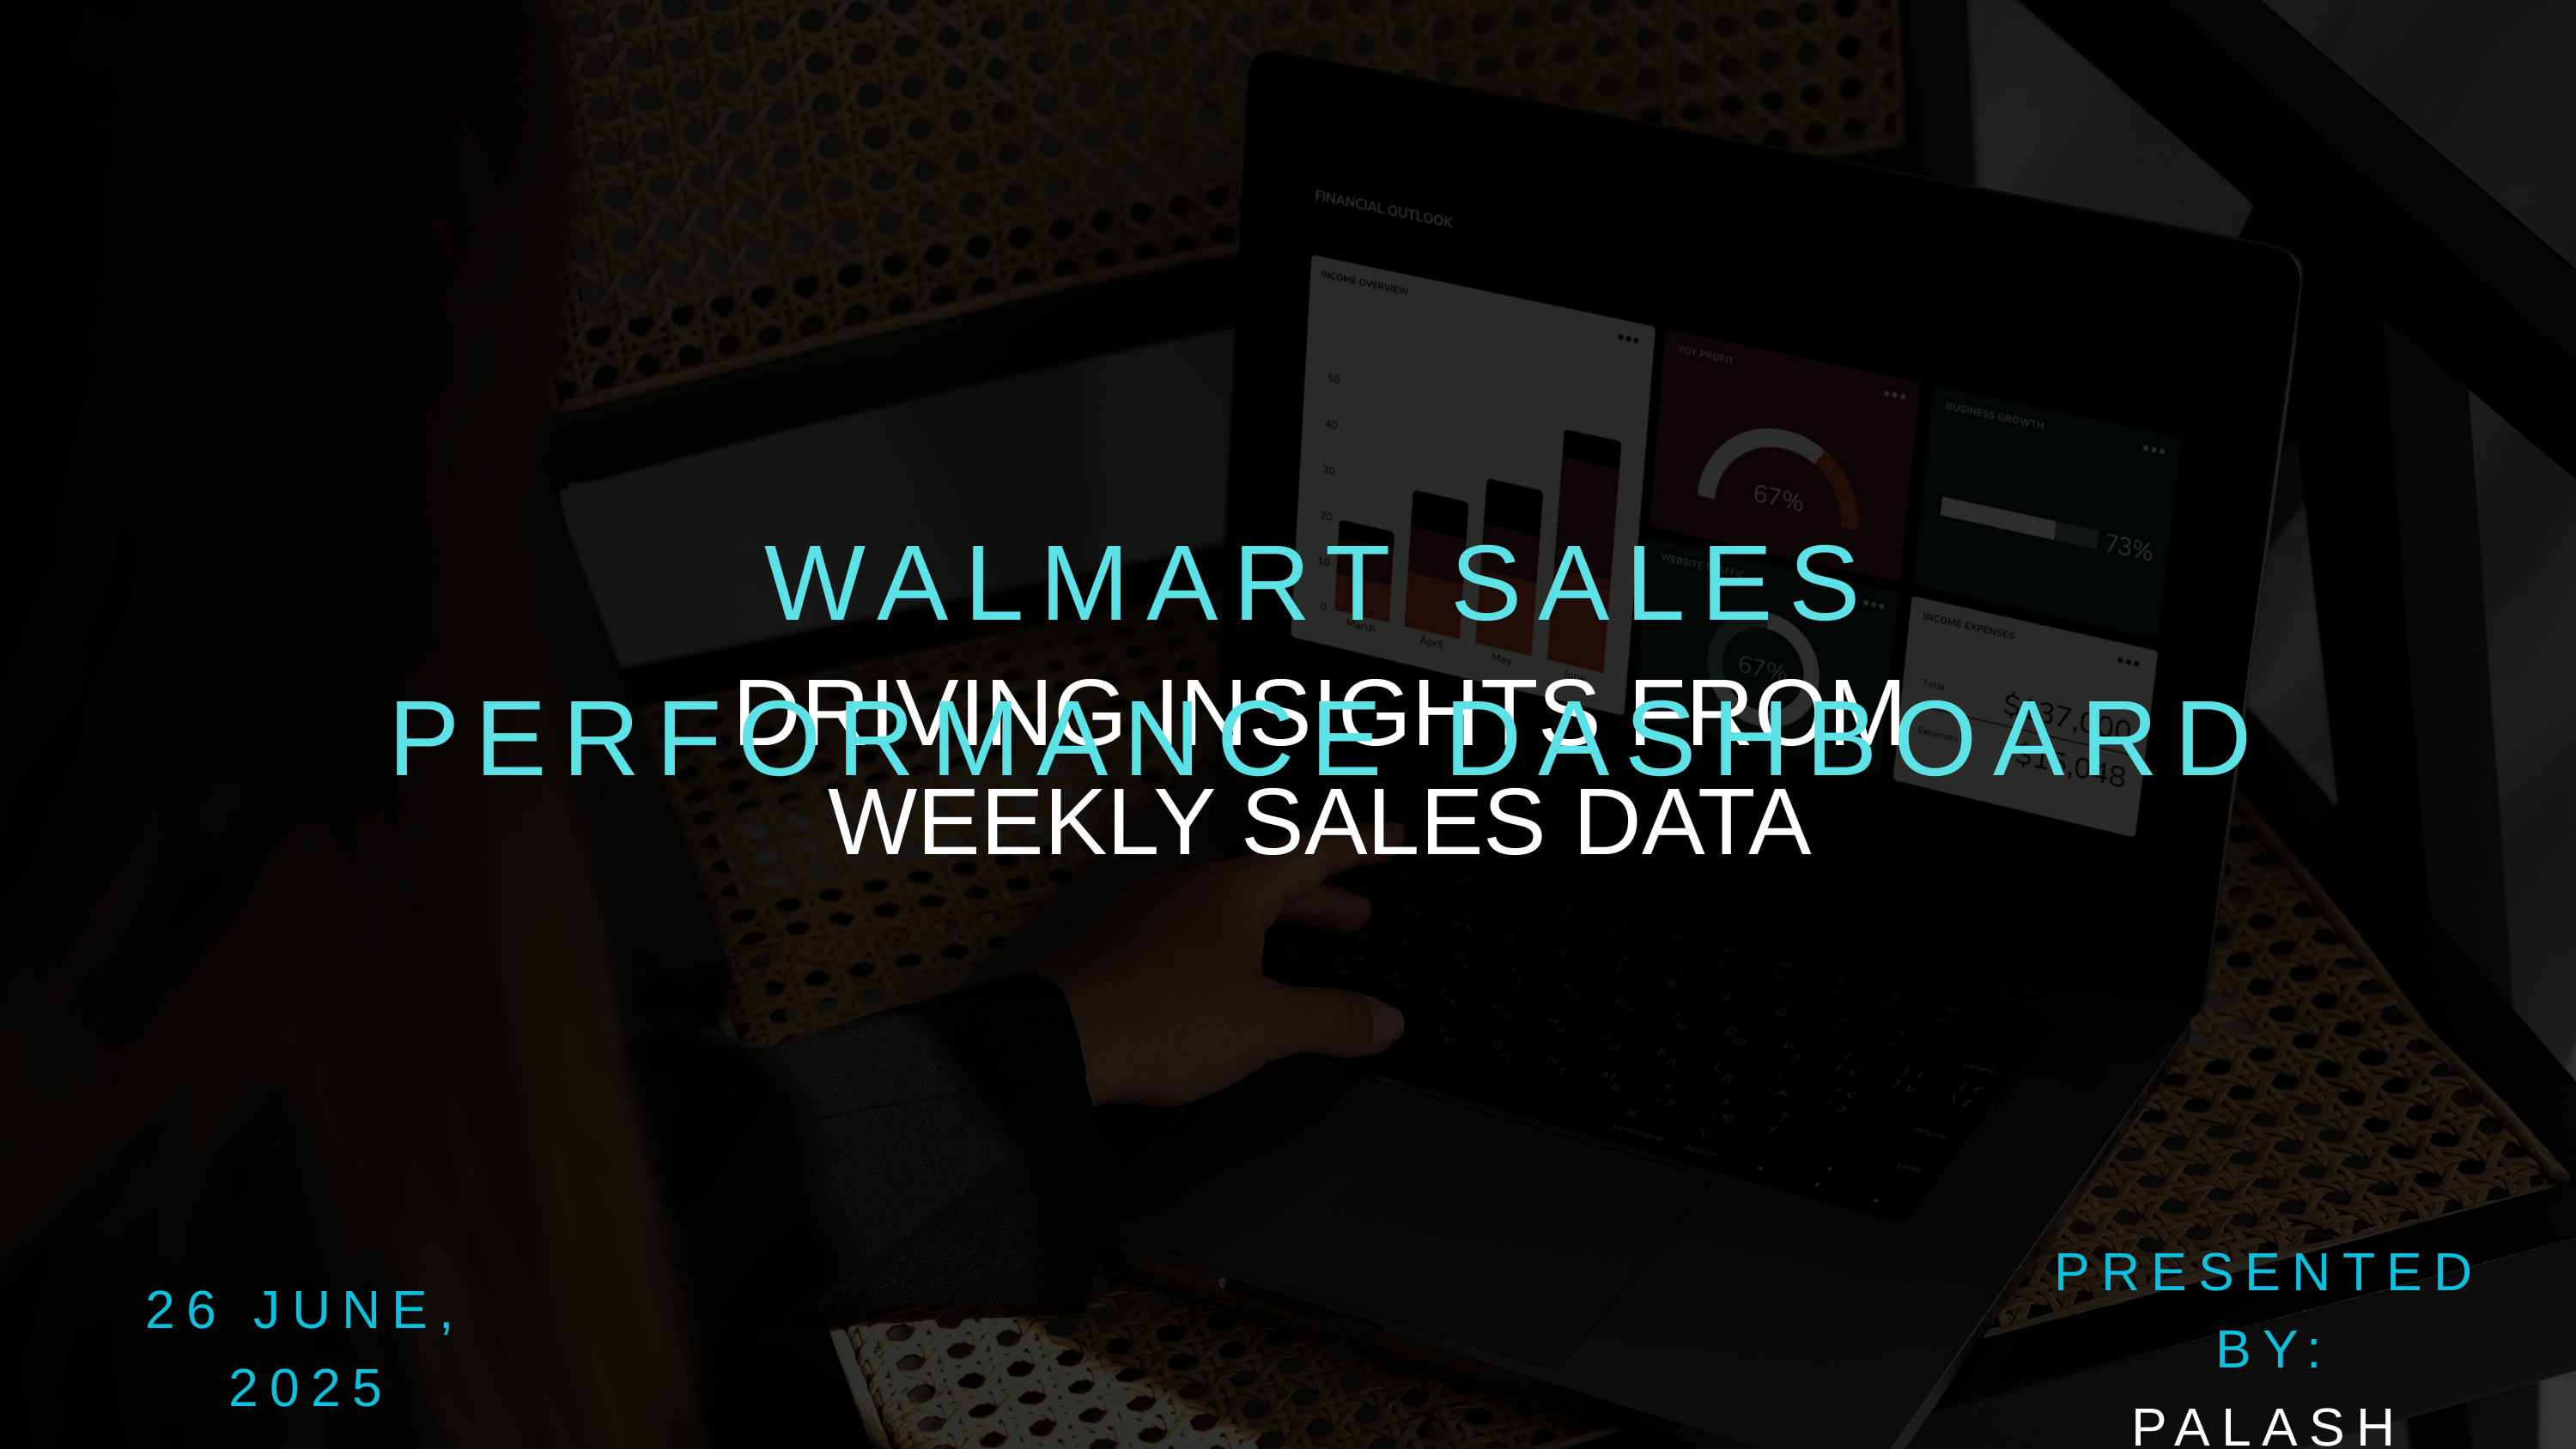

WALMART SALES PERFORMANCE DASHBOARD
DRIVING INSIGHTS FROM WEEKLY SALES DATA
PRESENTED BY:
PALASH MUKHERJEE
26 JUNE, 2025